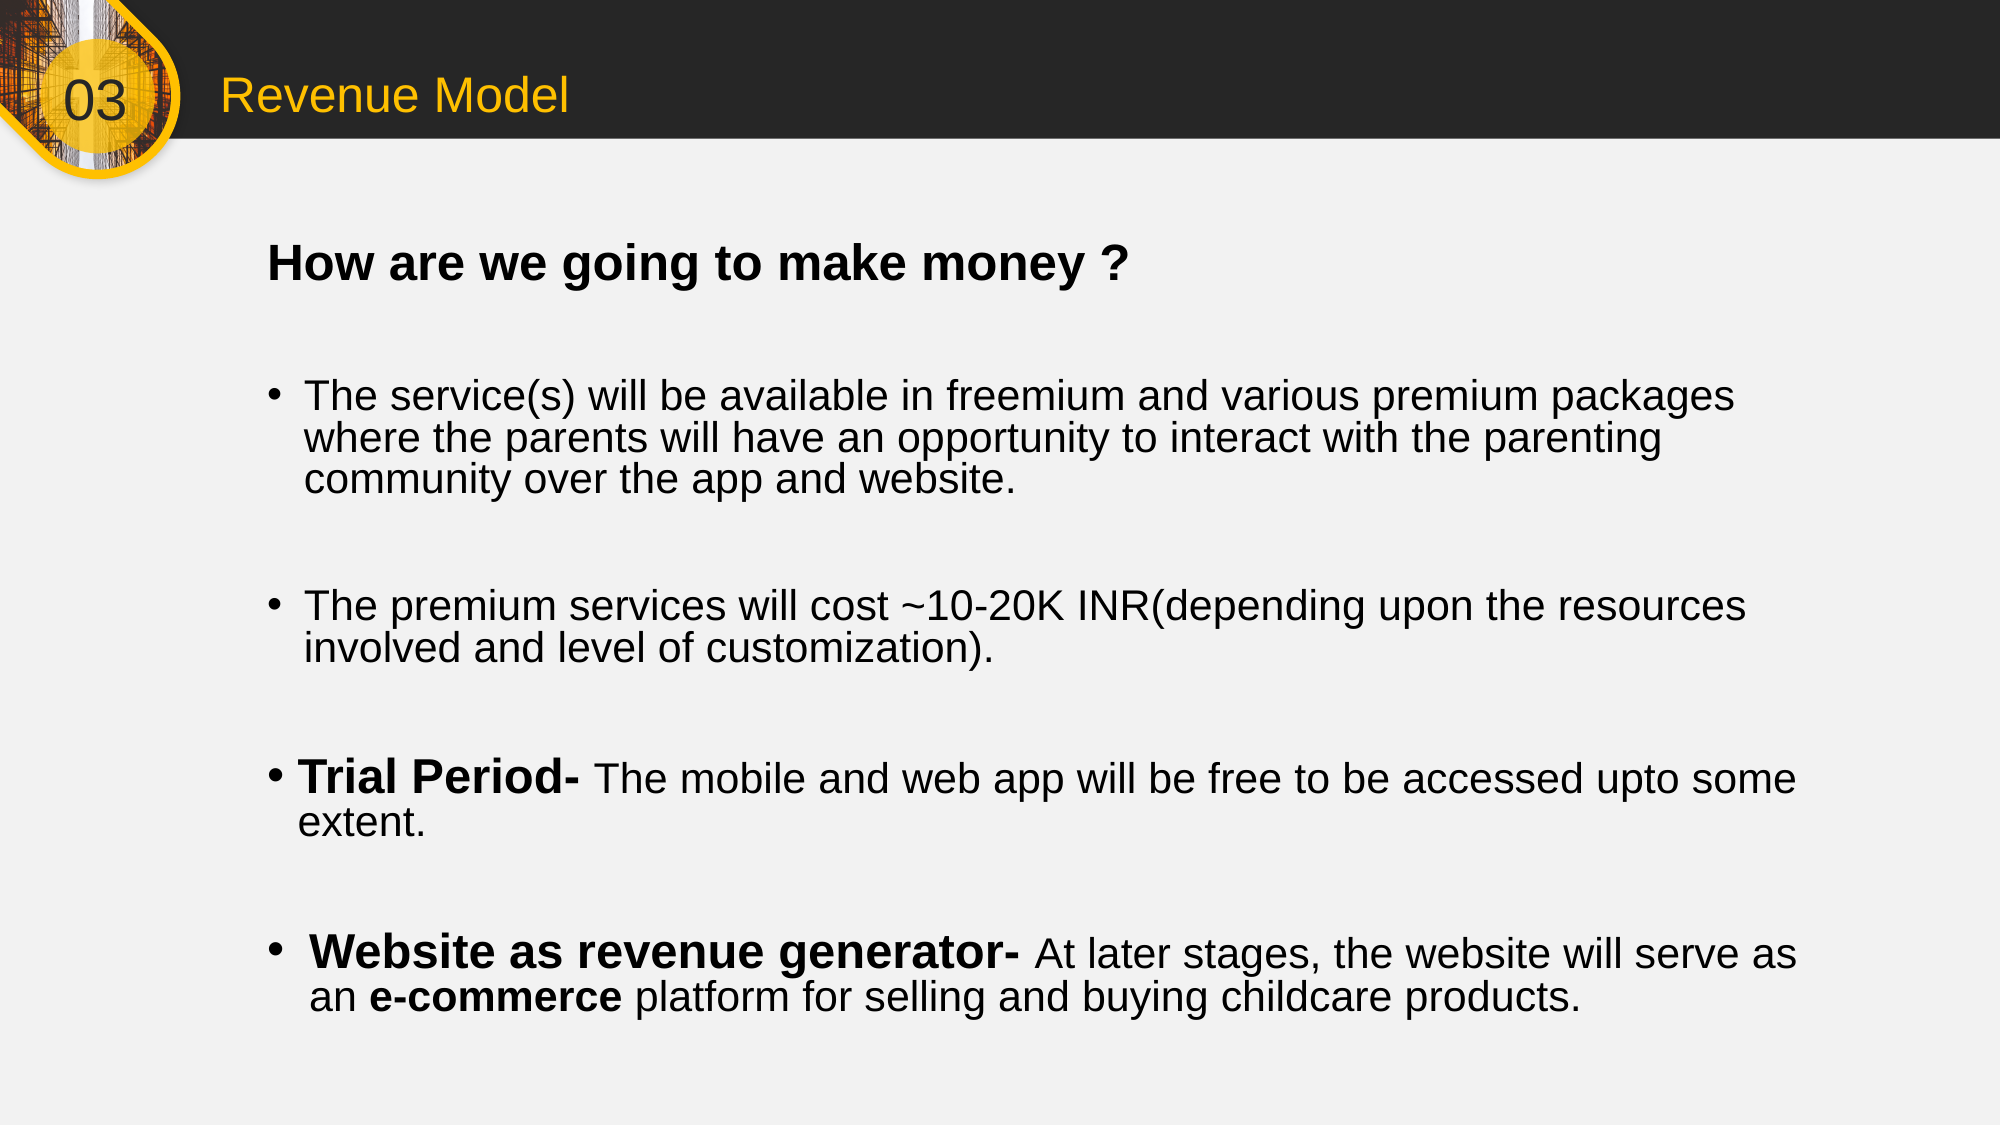

03
Revenue Model
How are we going to make money ?

The service(s) will be available in freemium and various premium packages where the parents will have an opportunity to interact with the parenting  community over the app and website.

The premium services will cost ~10-20K INR(depending upon the resources involved and level of customization).

Trial Period- The mobile and web app will be free to be accessed upto some extent.

Website as revenue generator- At later stages, the website will serve as an e-commerce platform for selling and buying childcare products.